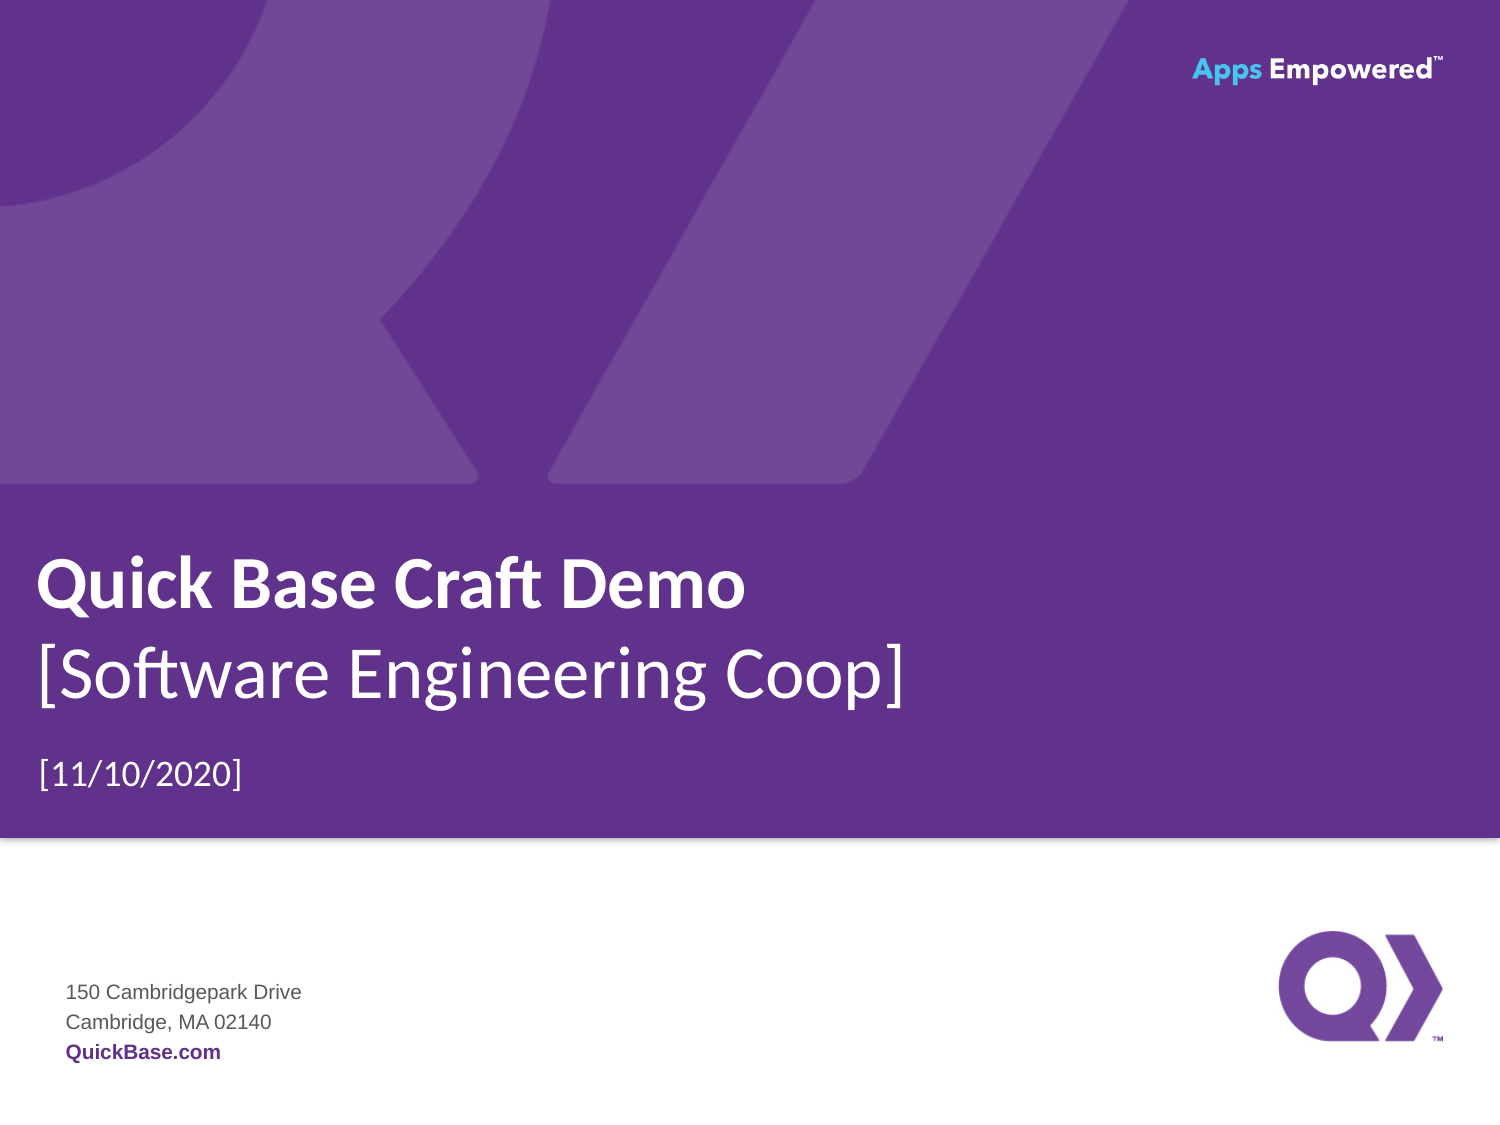

Quick Base Craft Demo
[Software Engineering Coop]
[11/10/2020]